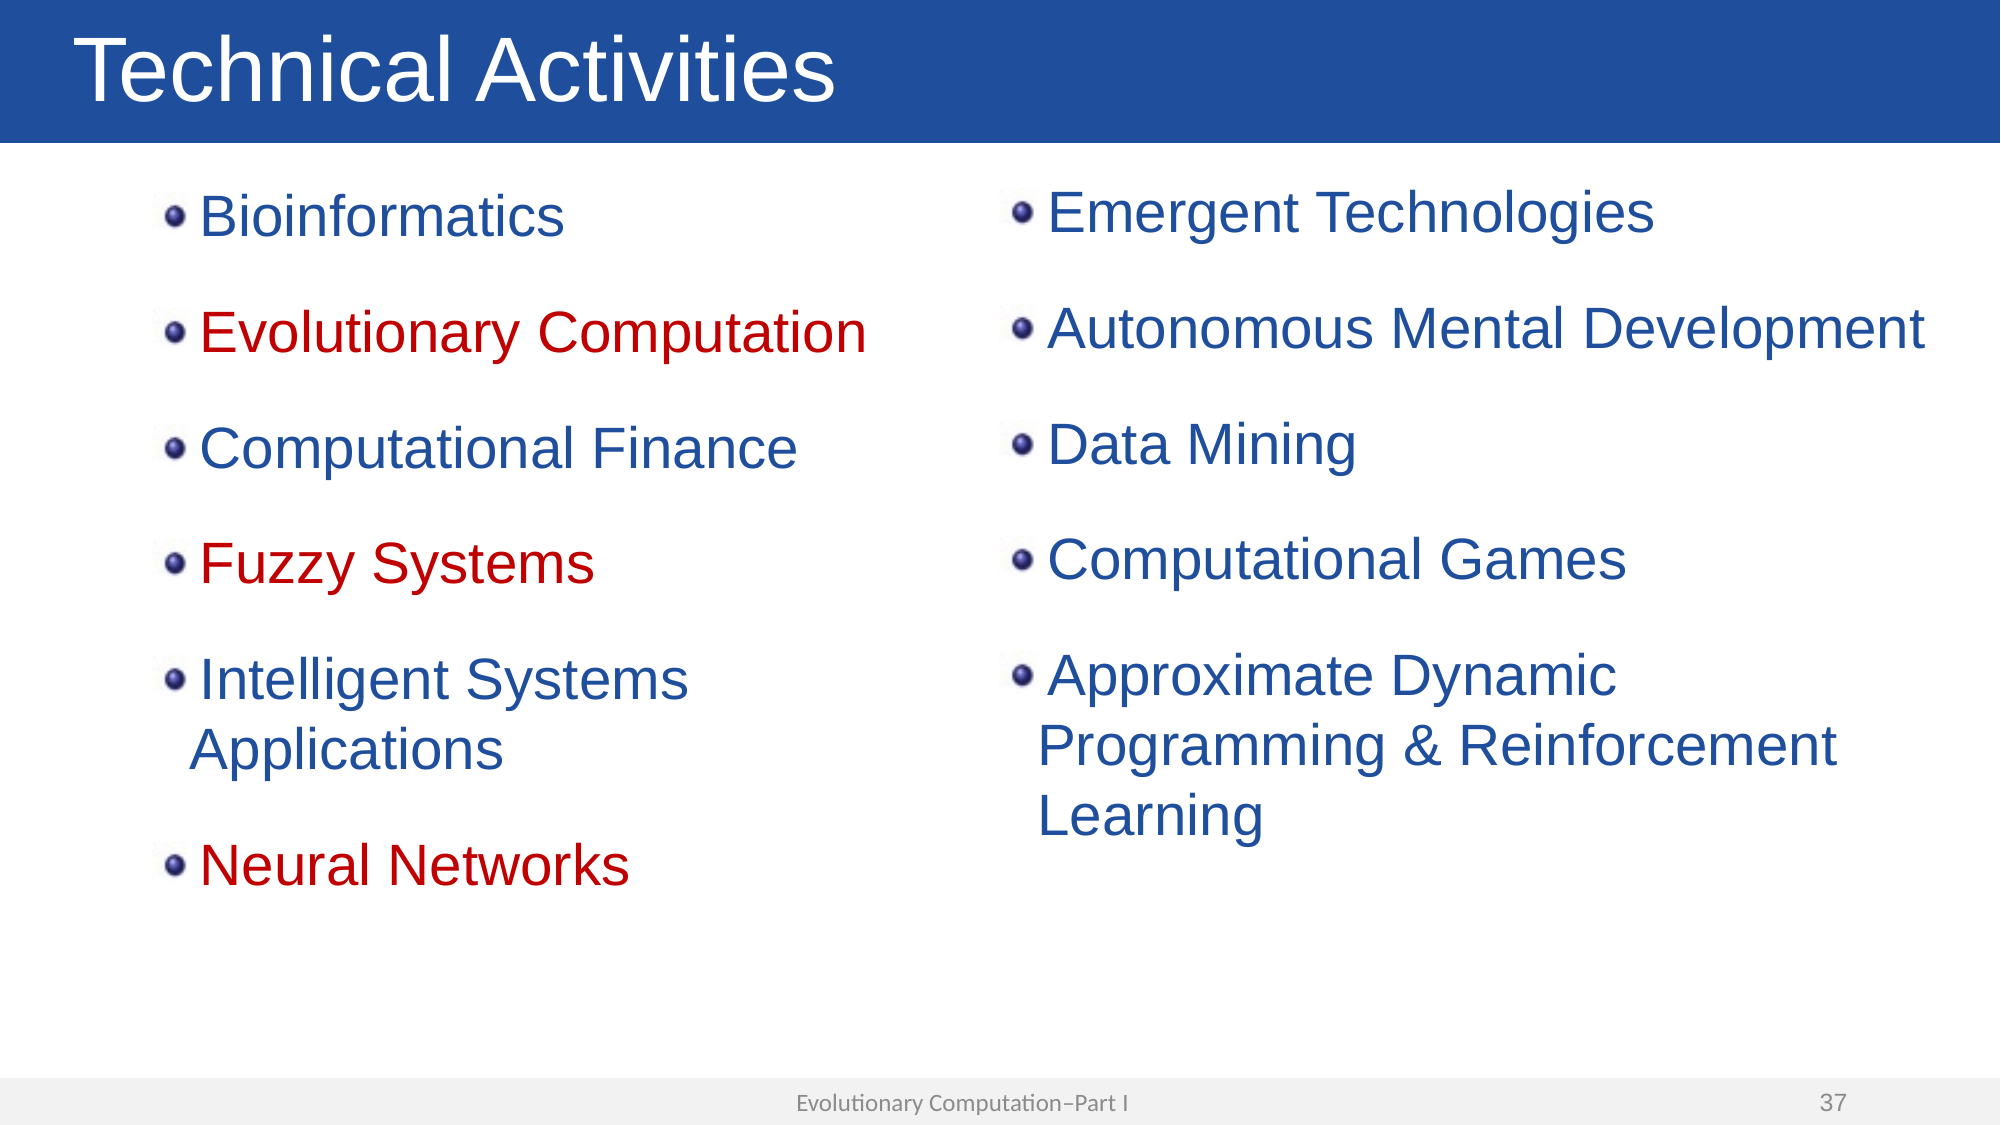

# Technical Activities
Emergent Technologies
Autonomous Mental Development
Data Mining
Computational Games
Approximate Dynamic Programming & Reinforcement Learning
Bioinformatics
Evolutionary Computation
Computational Finance
Fuzzy Systems
Intelligent Systems
Applications
Neural Networks

Evolutionary Computation–Part I
37